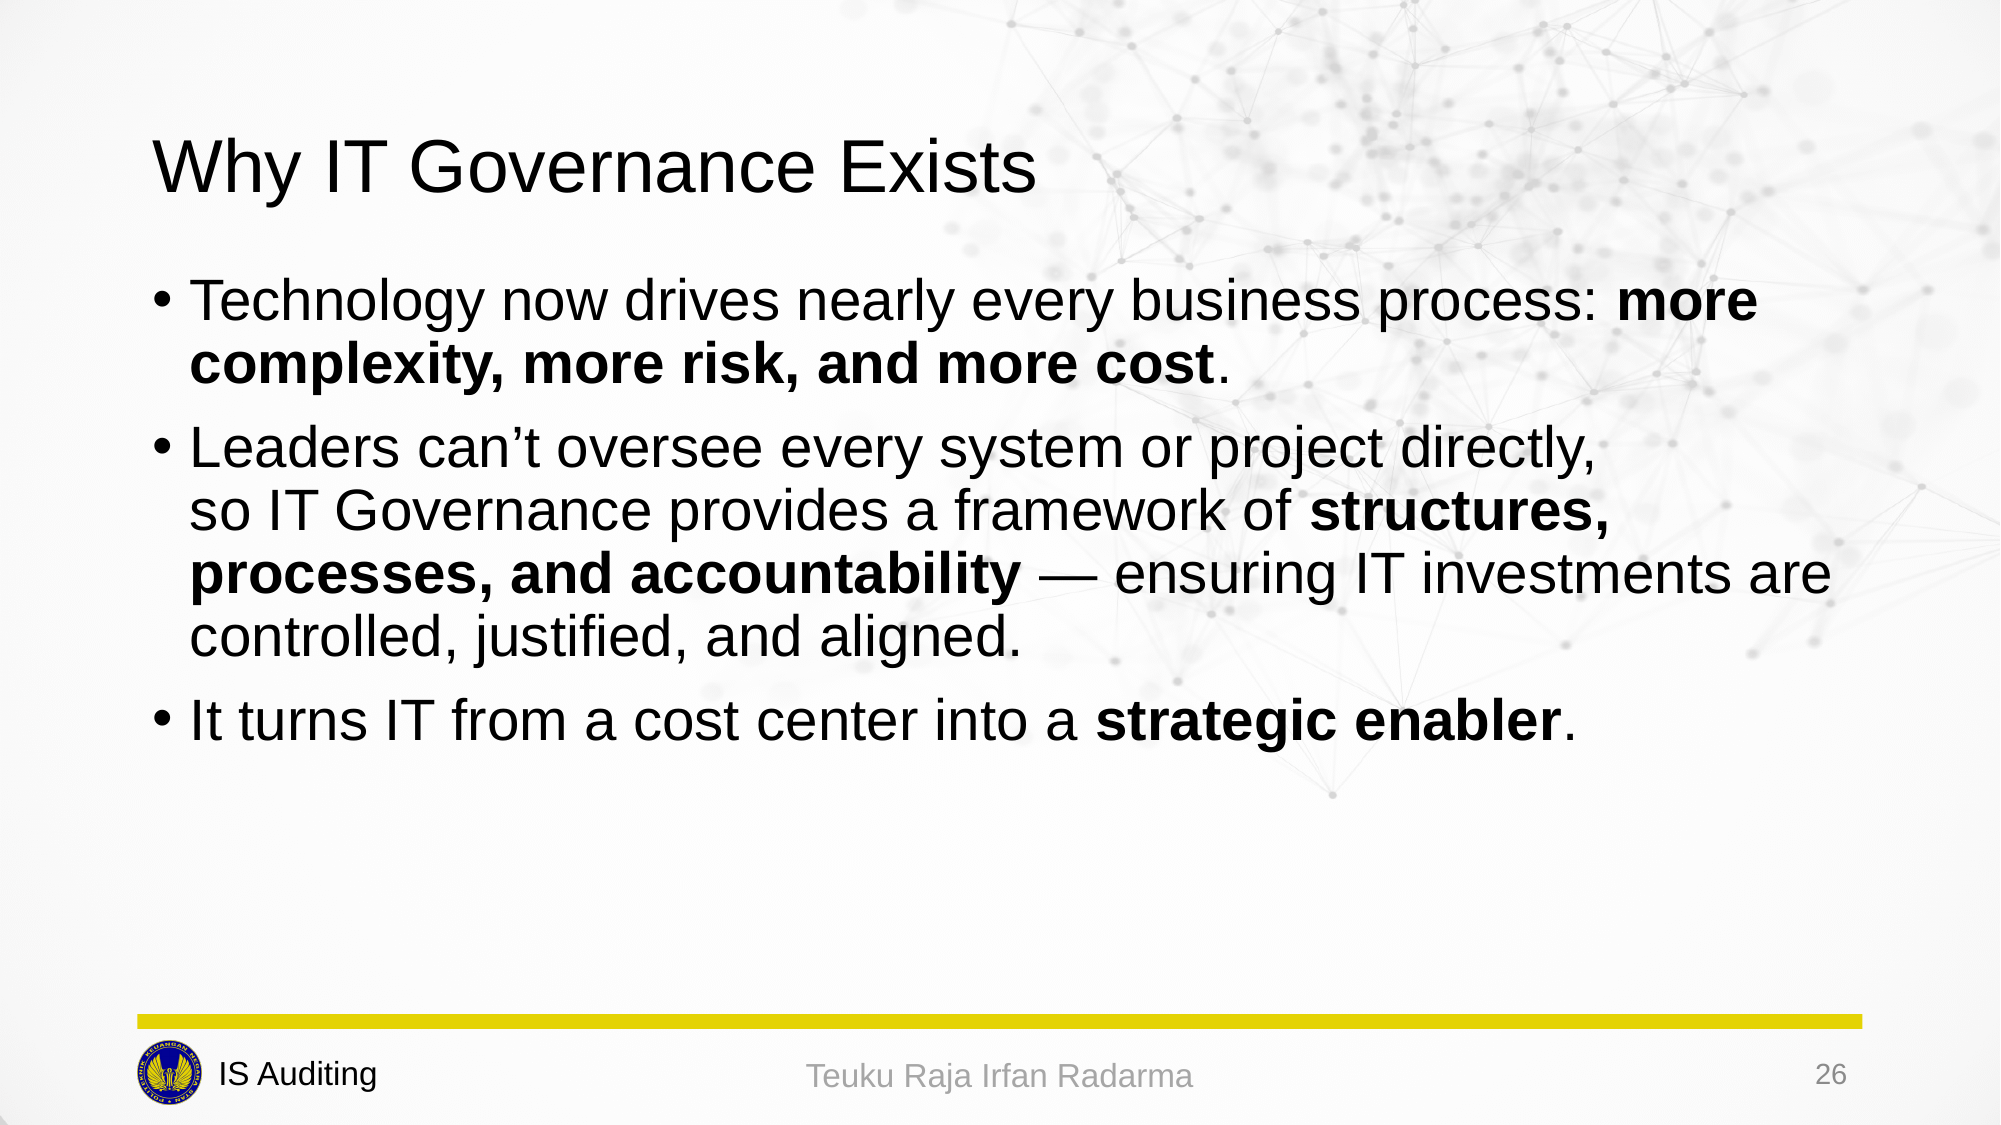

# Why IT Governance Exists
Technology now drives nearly every business process: more complexity, more risk, and more cost.
Leaders can’t oversee every system or project directly,
so IT Governance provides a framework of structures, processes, and accountability — ensuring IT investments are controlled, justified, and aligned.
It turns IT from a cost center into a strategic enabler.
26